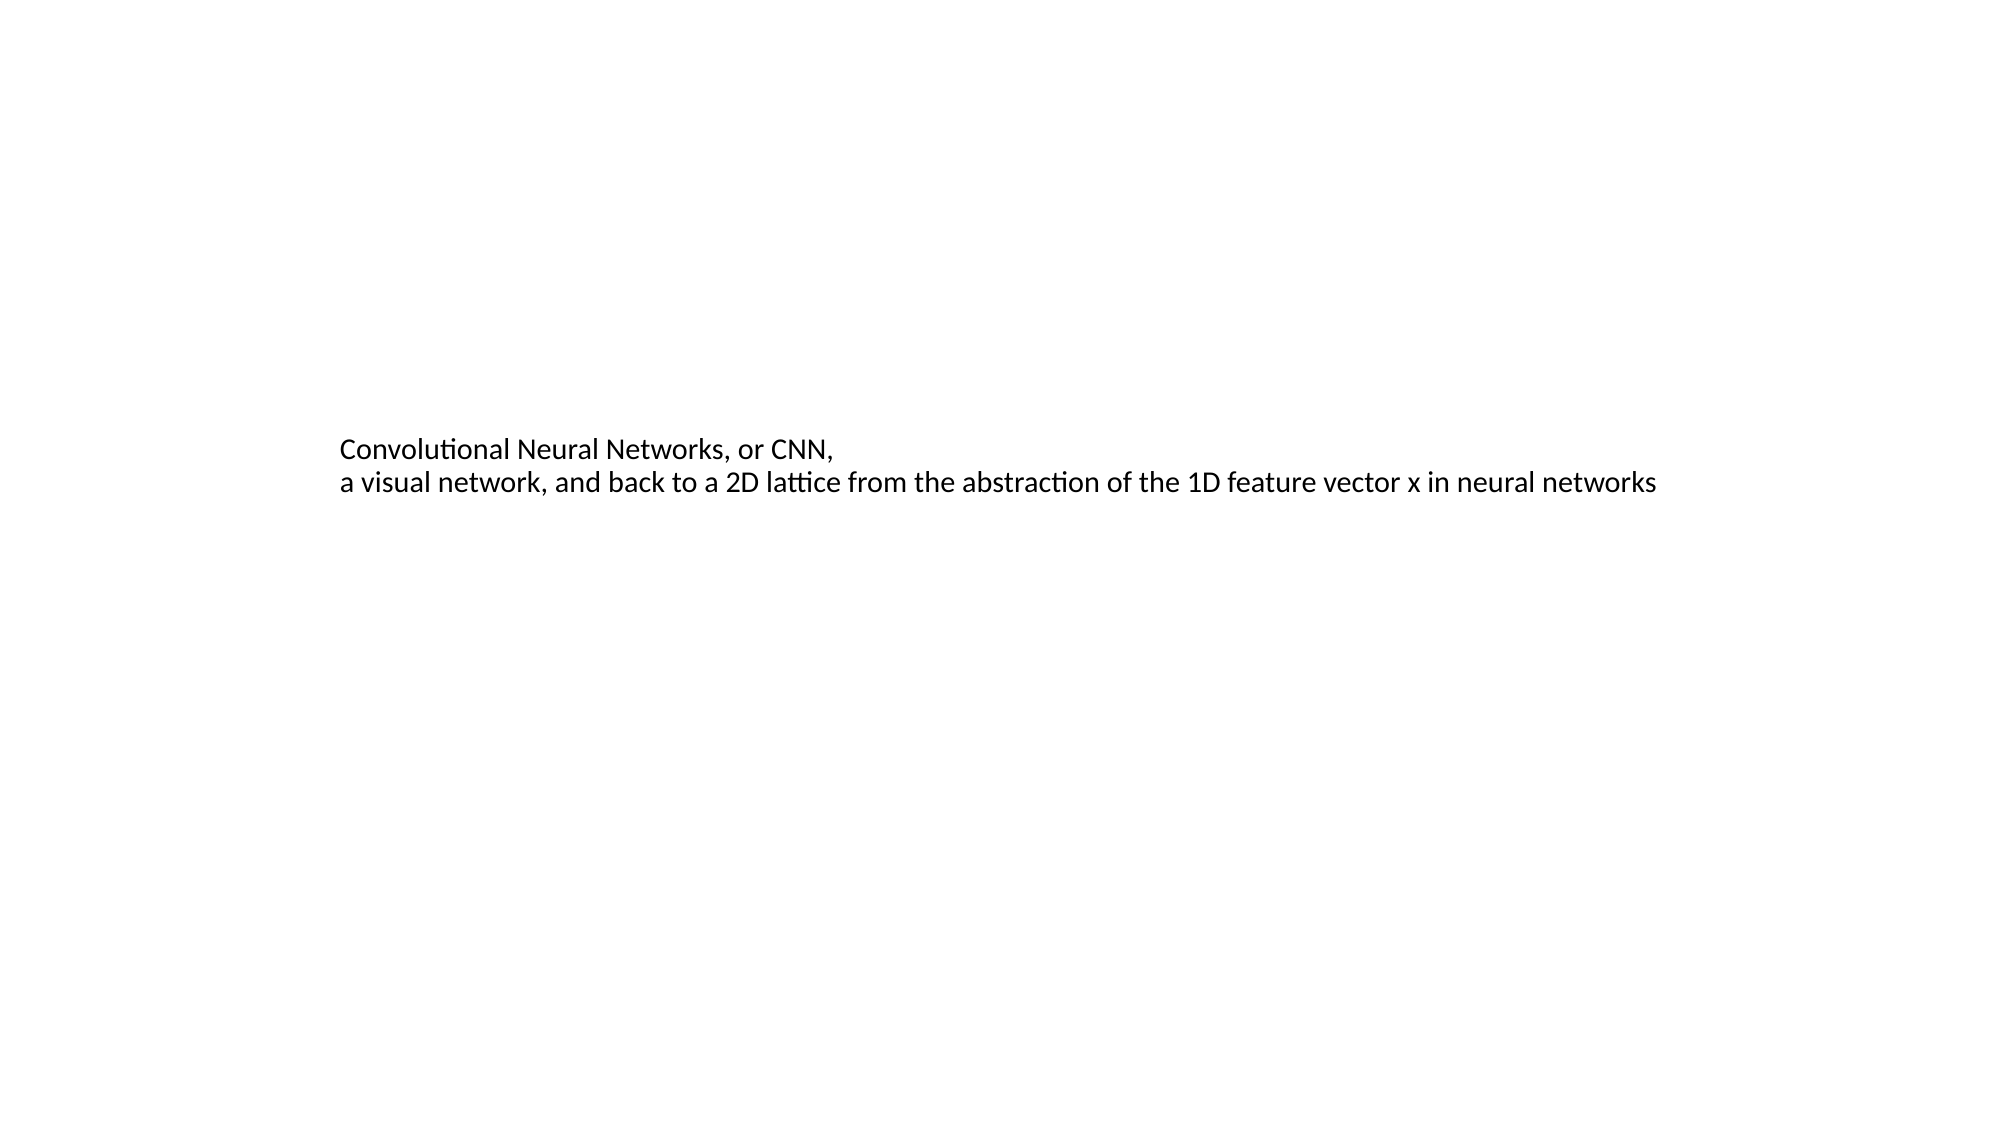

# Convolutional Neural Networks, or CNN, a visual network, and back to a 2D lattice from the abstraction of the 1D feature vector x in neural networks